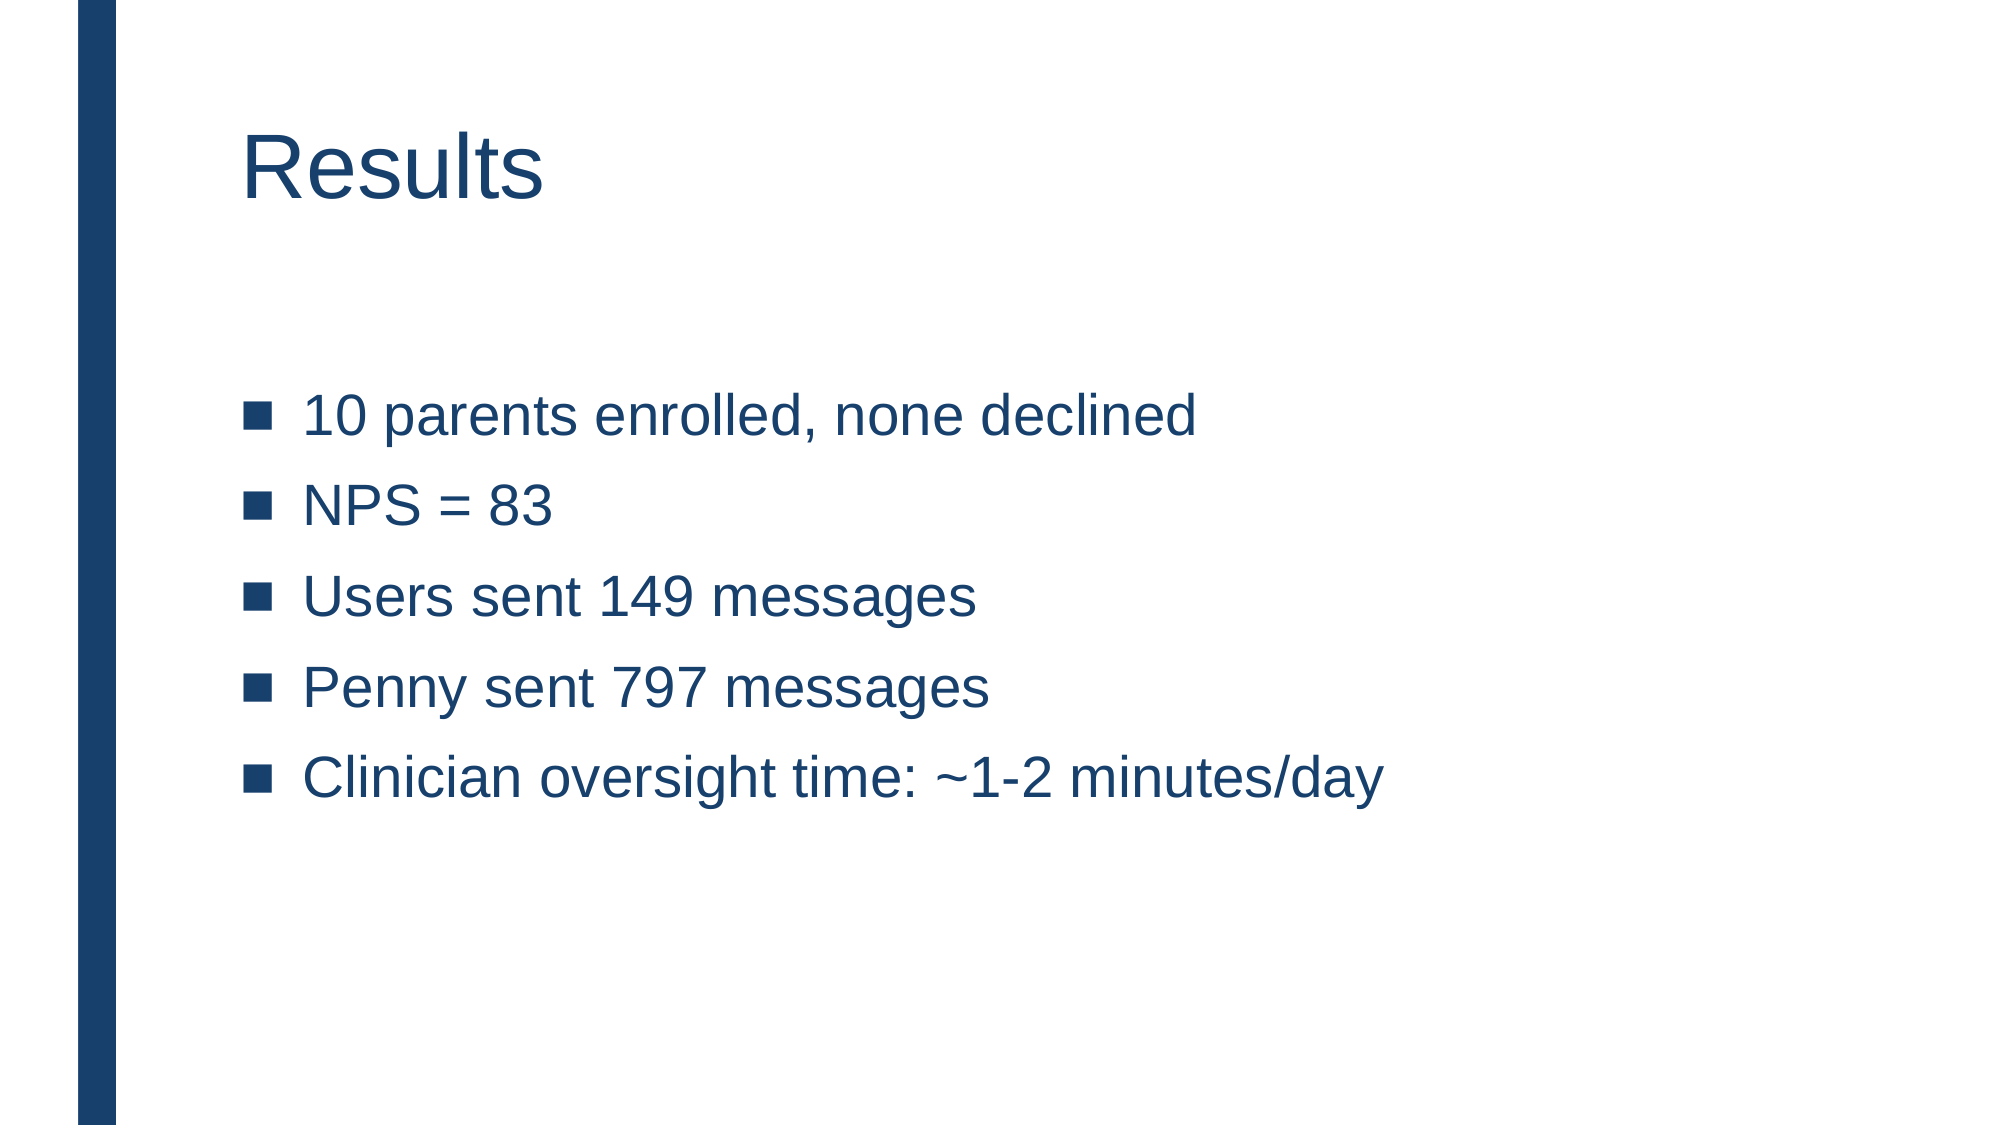

# Results
10 parents enrolled, none declined
NPS = 83
Users sent 149 messages
Penny sent 797 messages
Clinician oversight time: ~1-2 minutes/day